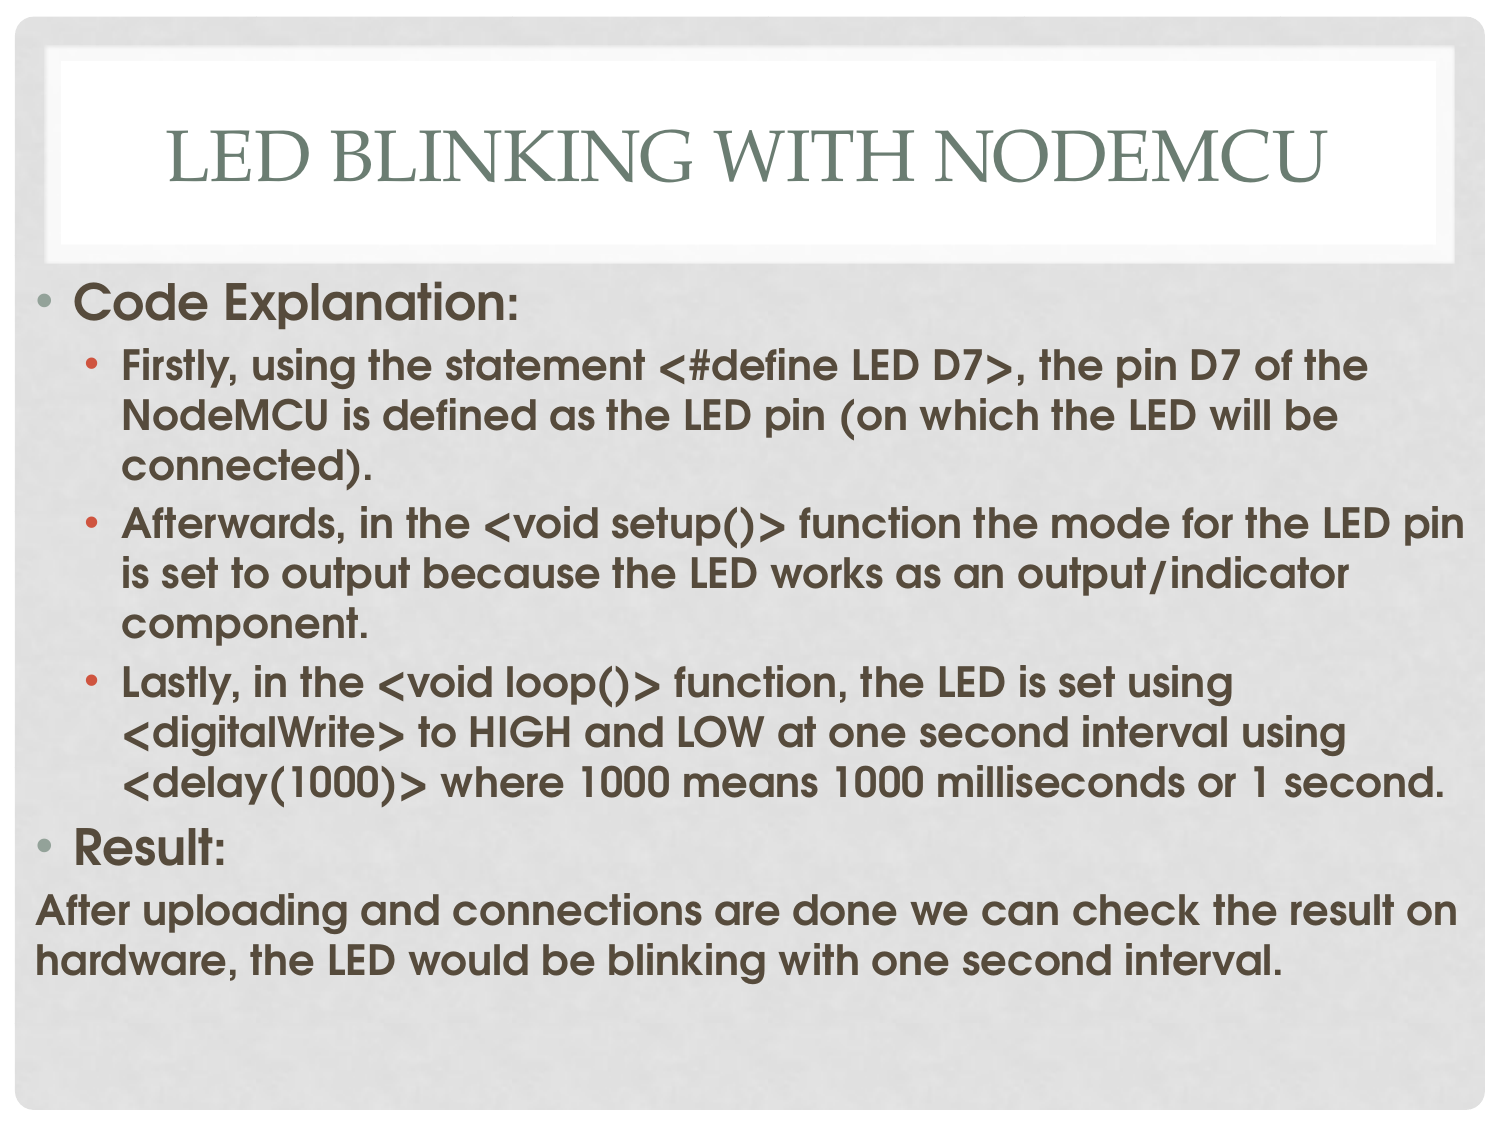

# LED Blinking with NodeMCU
Code Explanation:
Firstly, using the statement <#define LED D7>, the pin D7 of the NodeMCU is defined as the LED pin (on which the LED will be connected).
Afterwards, in the <void setup()> function the mode for the LED pin is set to output because the LED works as an output/indicator component.
Lastly, in the <void loop()> function, the LED is set using <digitalWrite> to HIGH and LOW at one second interval using <delay(1000)> where 1000 means 1000 milliseconds or 1 second.
Result:
After uploading and connections are done we can check the result on hardware, the LED would be blinking with one second interval.